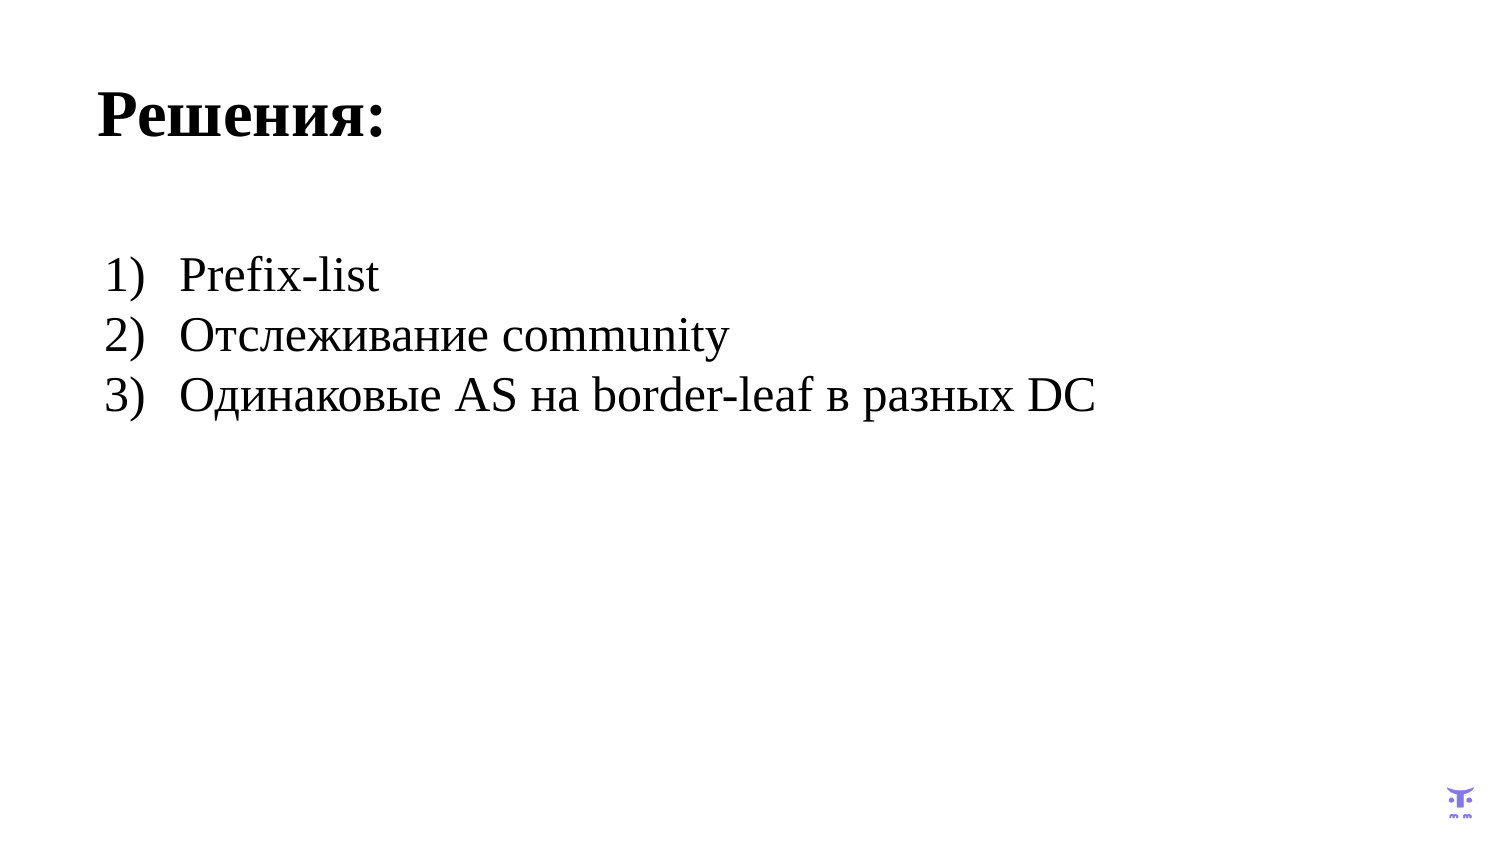

# Решения:
Prefix-list
Отслеживание community
Одинаковые AS на border-leaf в разных DC